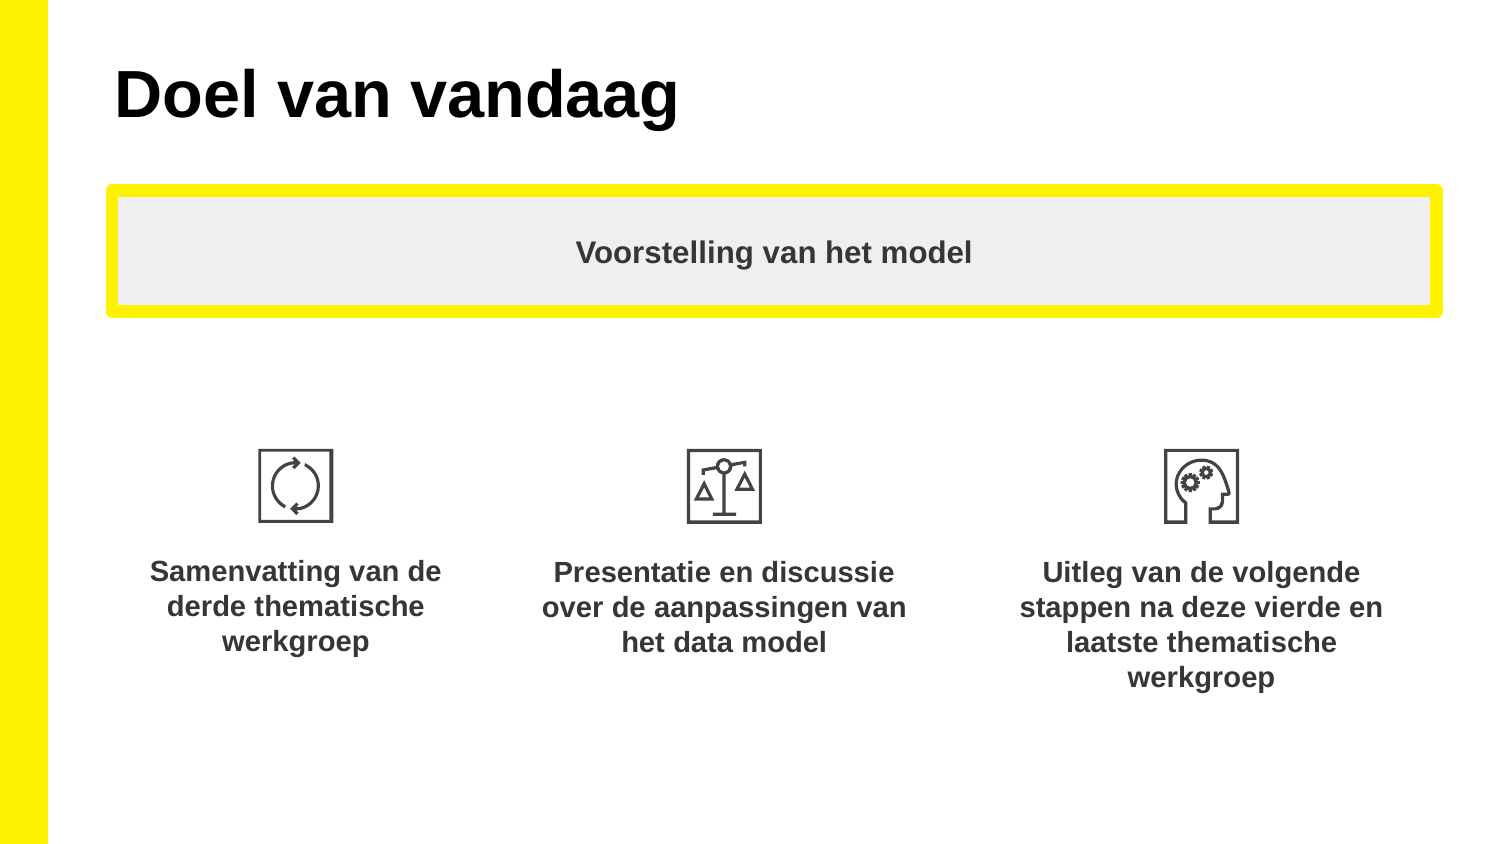

Doel van vandaag
Voorstelling van het model

Samenvatting van de derde thematische werkgroep
Uitleg van de volgende stappen na deze vierde en laatste thematische werkgroep
Presentatie en discussie over de aanpassingen van het data model